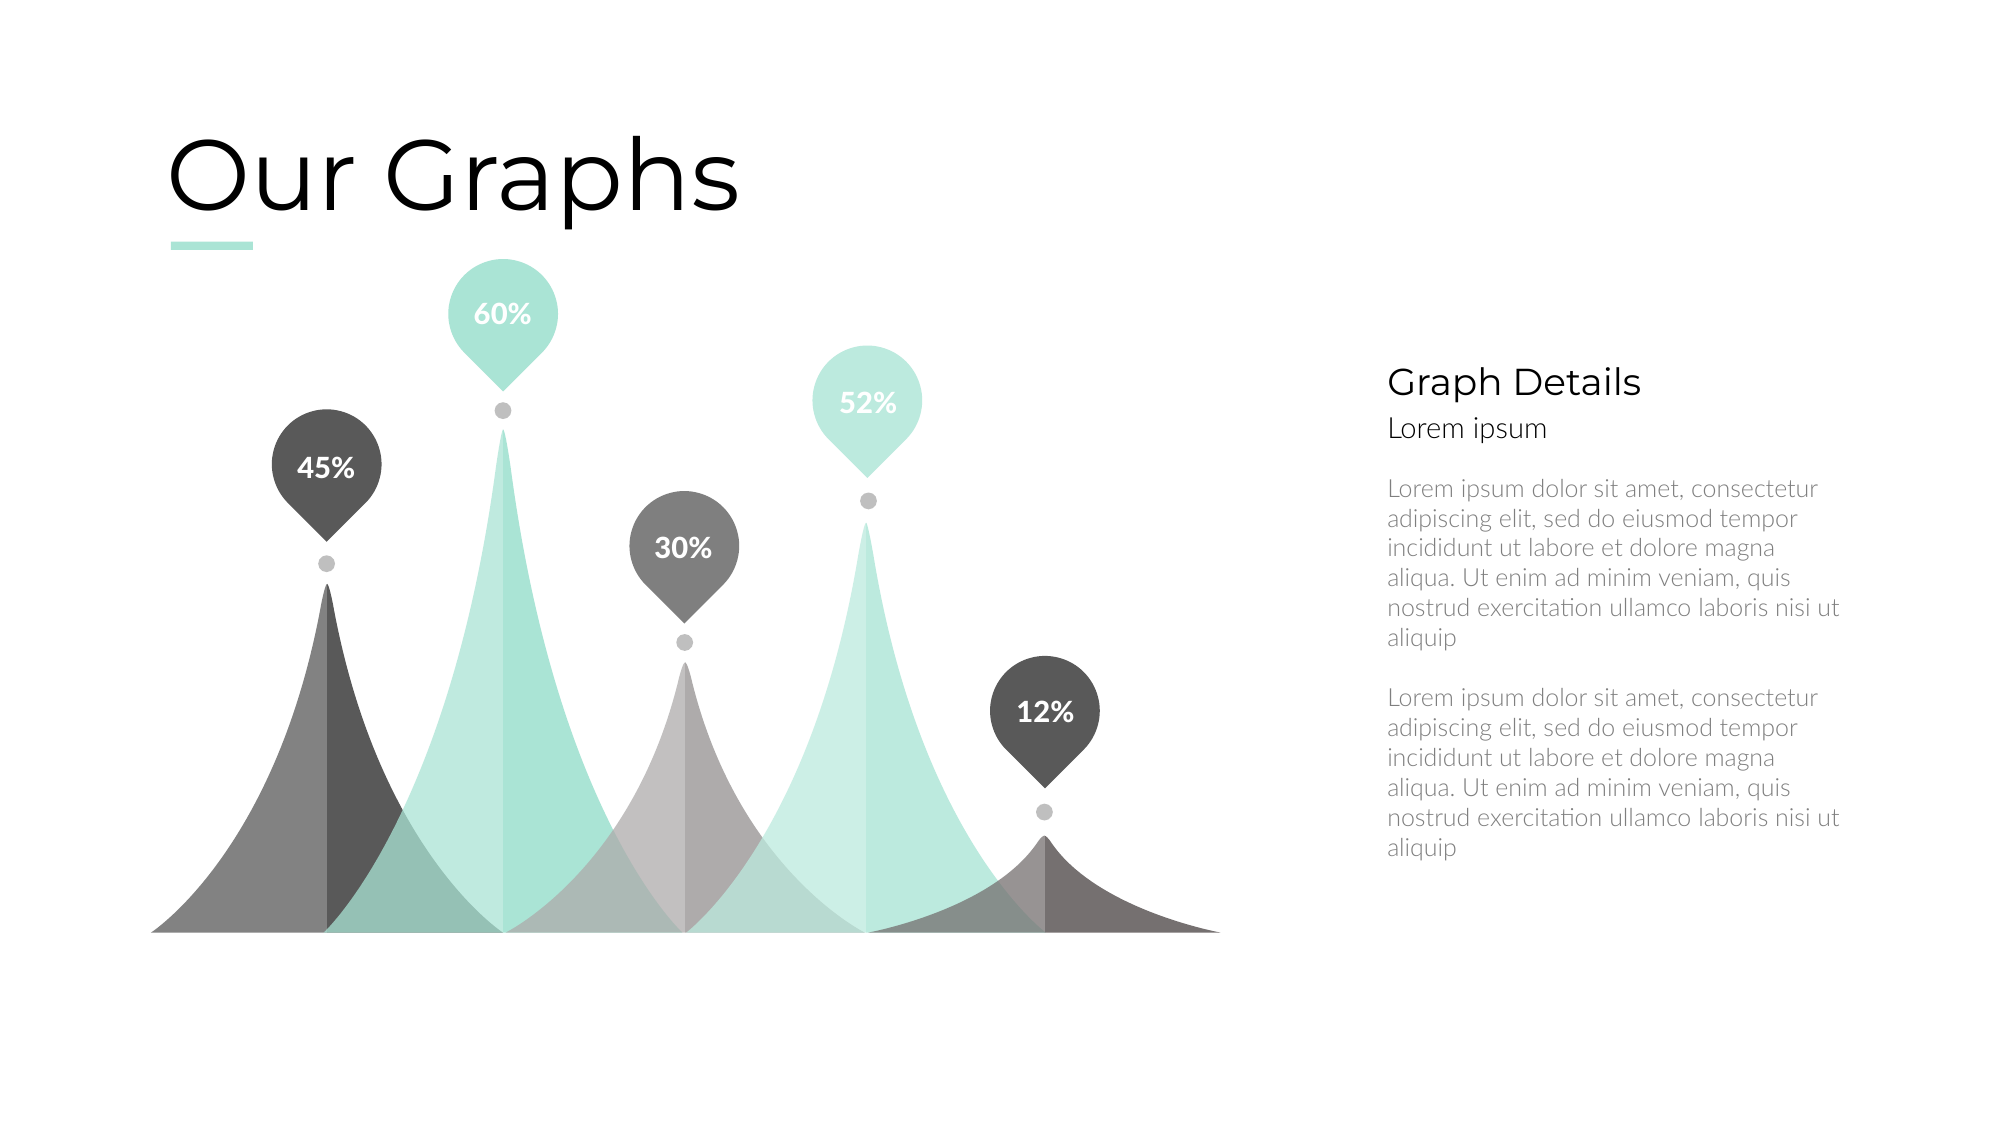

Our Graphs

60%

52%
Graph Details

45%
Lorem ipsum

Lorem ipsum dolor sit amet, consectetur adipiscing elit, sed do eiusmod tempor incididunt ut labore et dolore magna aliqua. Ut enim ad minim veniam, quis nostrud exercitation ullamco laboris nisi ut aliquip

Lorem ipsum dolor sit amet, consectetur adipiscing elit, sed do eiusmod tempor incididunt ut labore et dolore magna aliqua. Ut enim ad minim veniam, quis nostrud exercitation ullamco laboris nisi ut aliquip

30%

12%